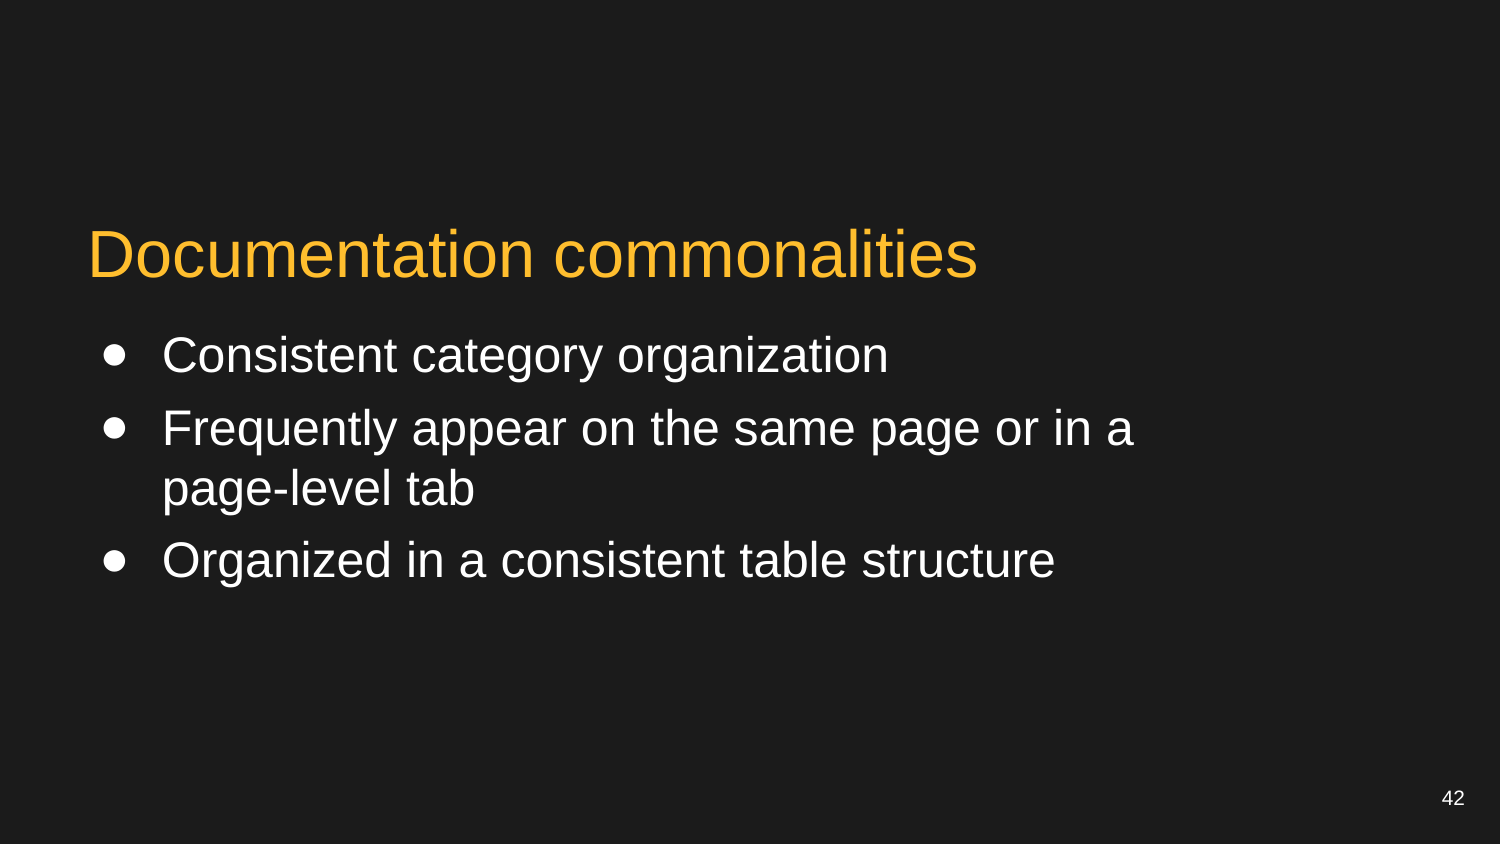

# Documentation commonalities

Consistent category organization
Frequently appear on the same page or in a
page-level tab
Organized in a consistent table structure
42